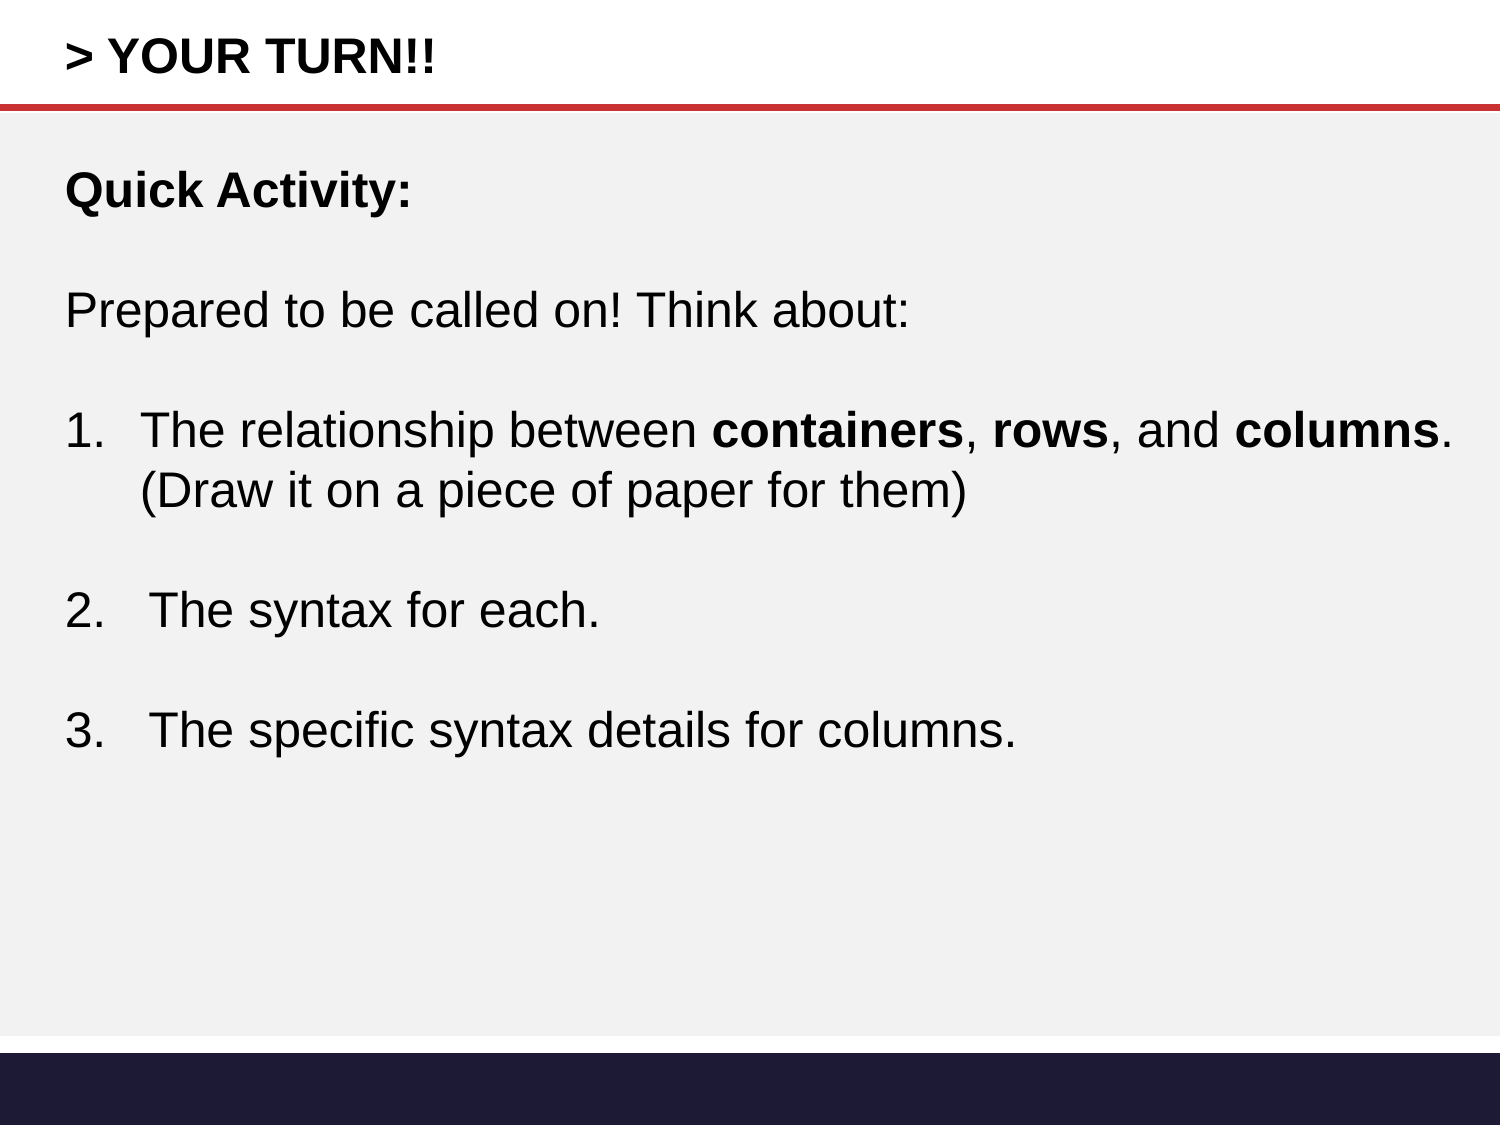

> YOUR TURN!!

Quick Activity:

Prepared to be called on! Think about:

The relationship between containers, rows, and columns. (Draw it on a piece of paper for them)

   The syntax for each.

   The specific syntax details for columns.